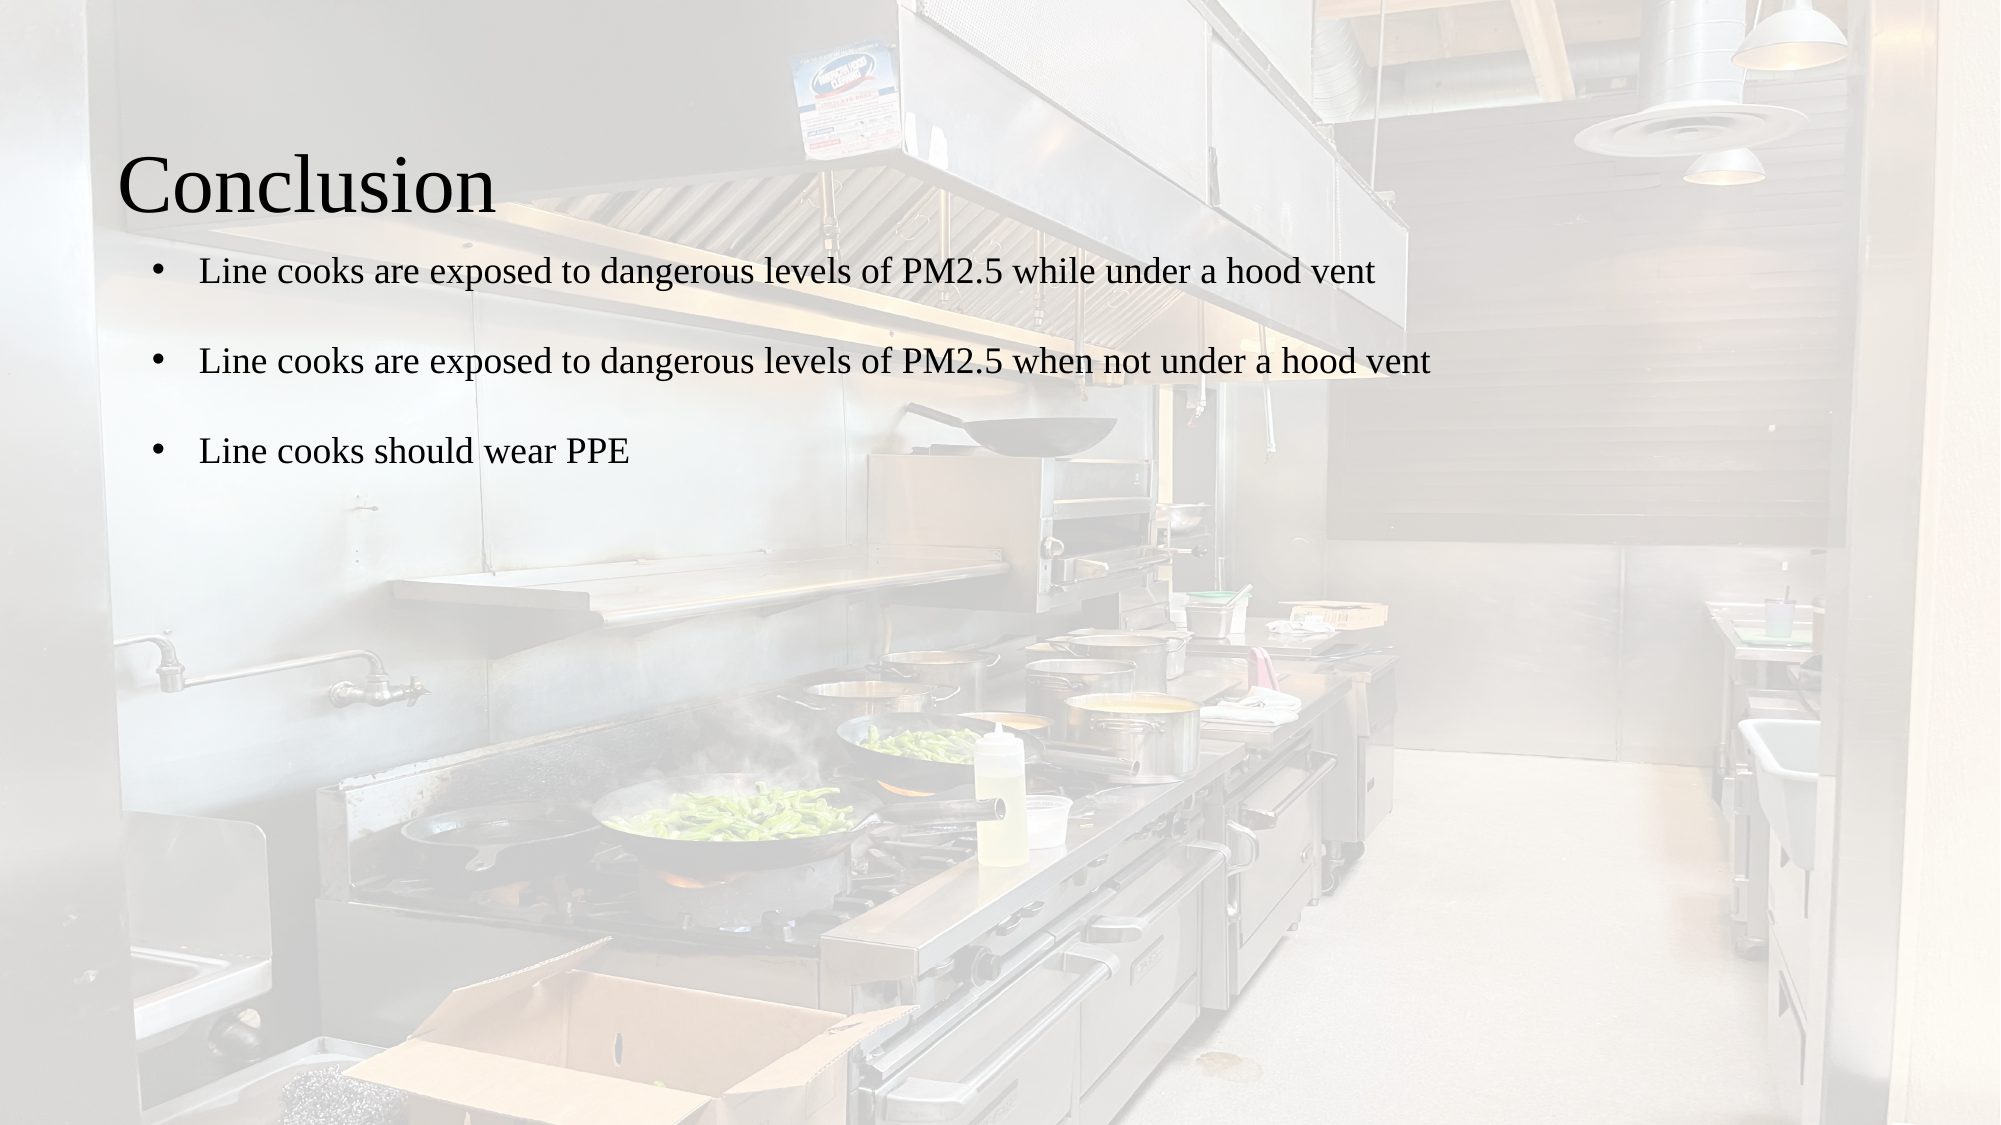

Conclusion
Line cooks are exposed to dangerous levels of PM2.5 while under a hood vent

Line cooks are exposed to dangerous levels of PM2.5 when not under a hood vent

Line cooks should wear PPE